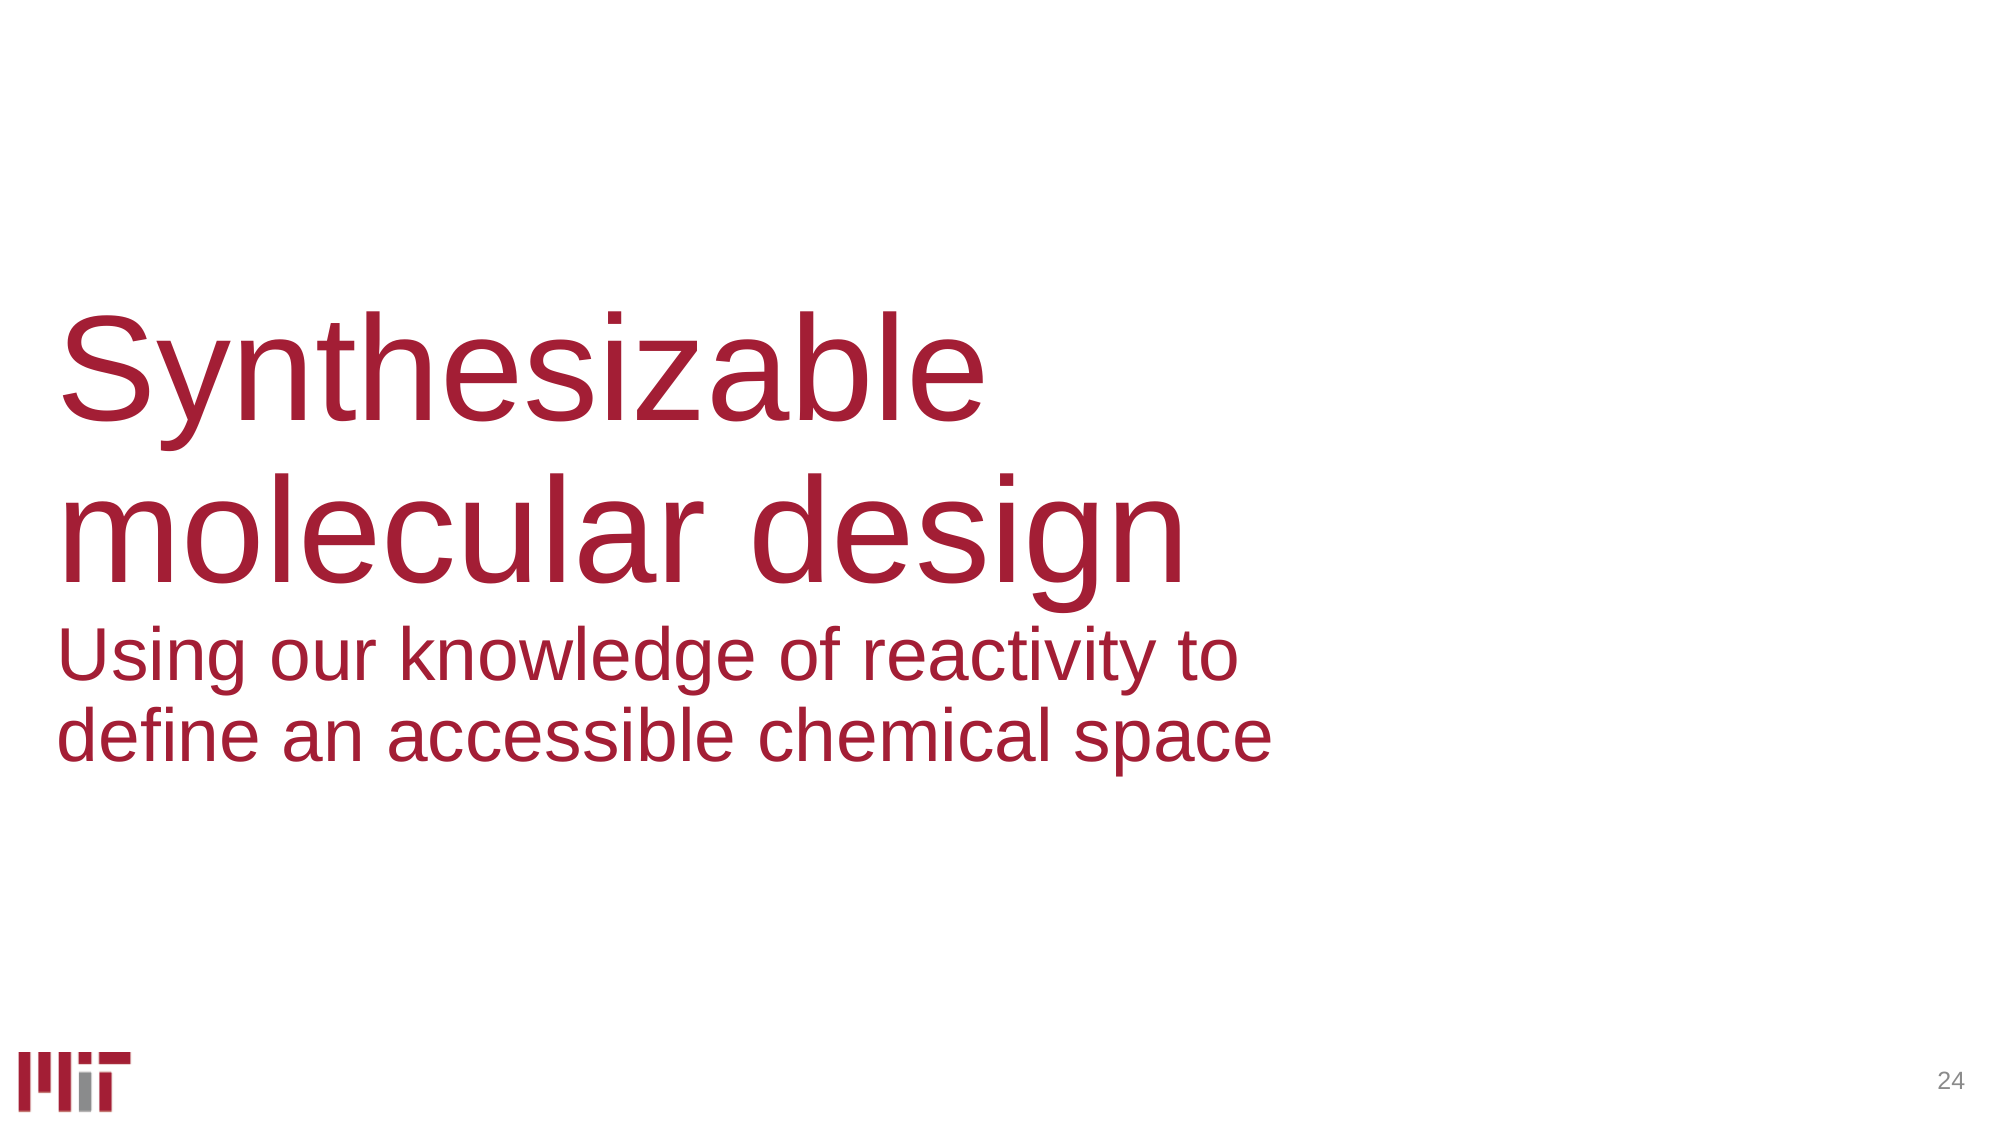

# Synthesizable molecular design Using our knowledge of reactivity to define an accessible chemical space

24